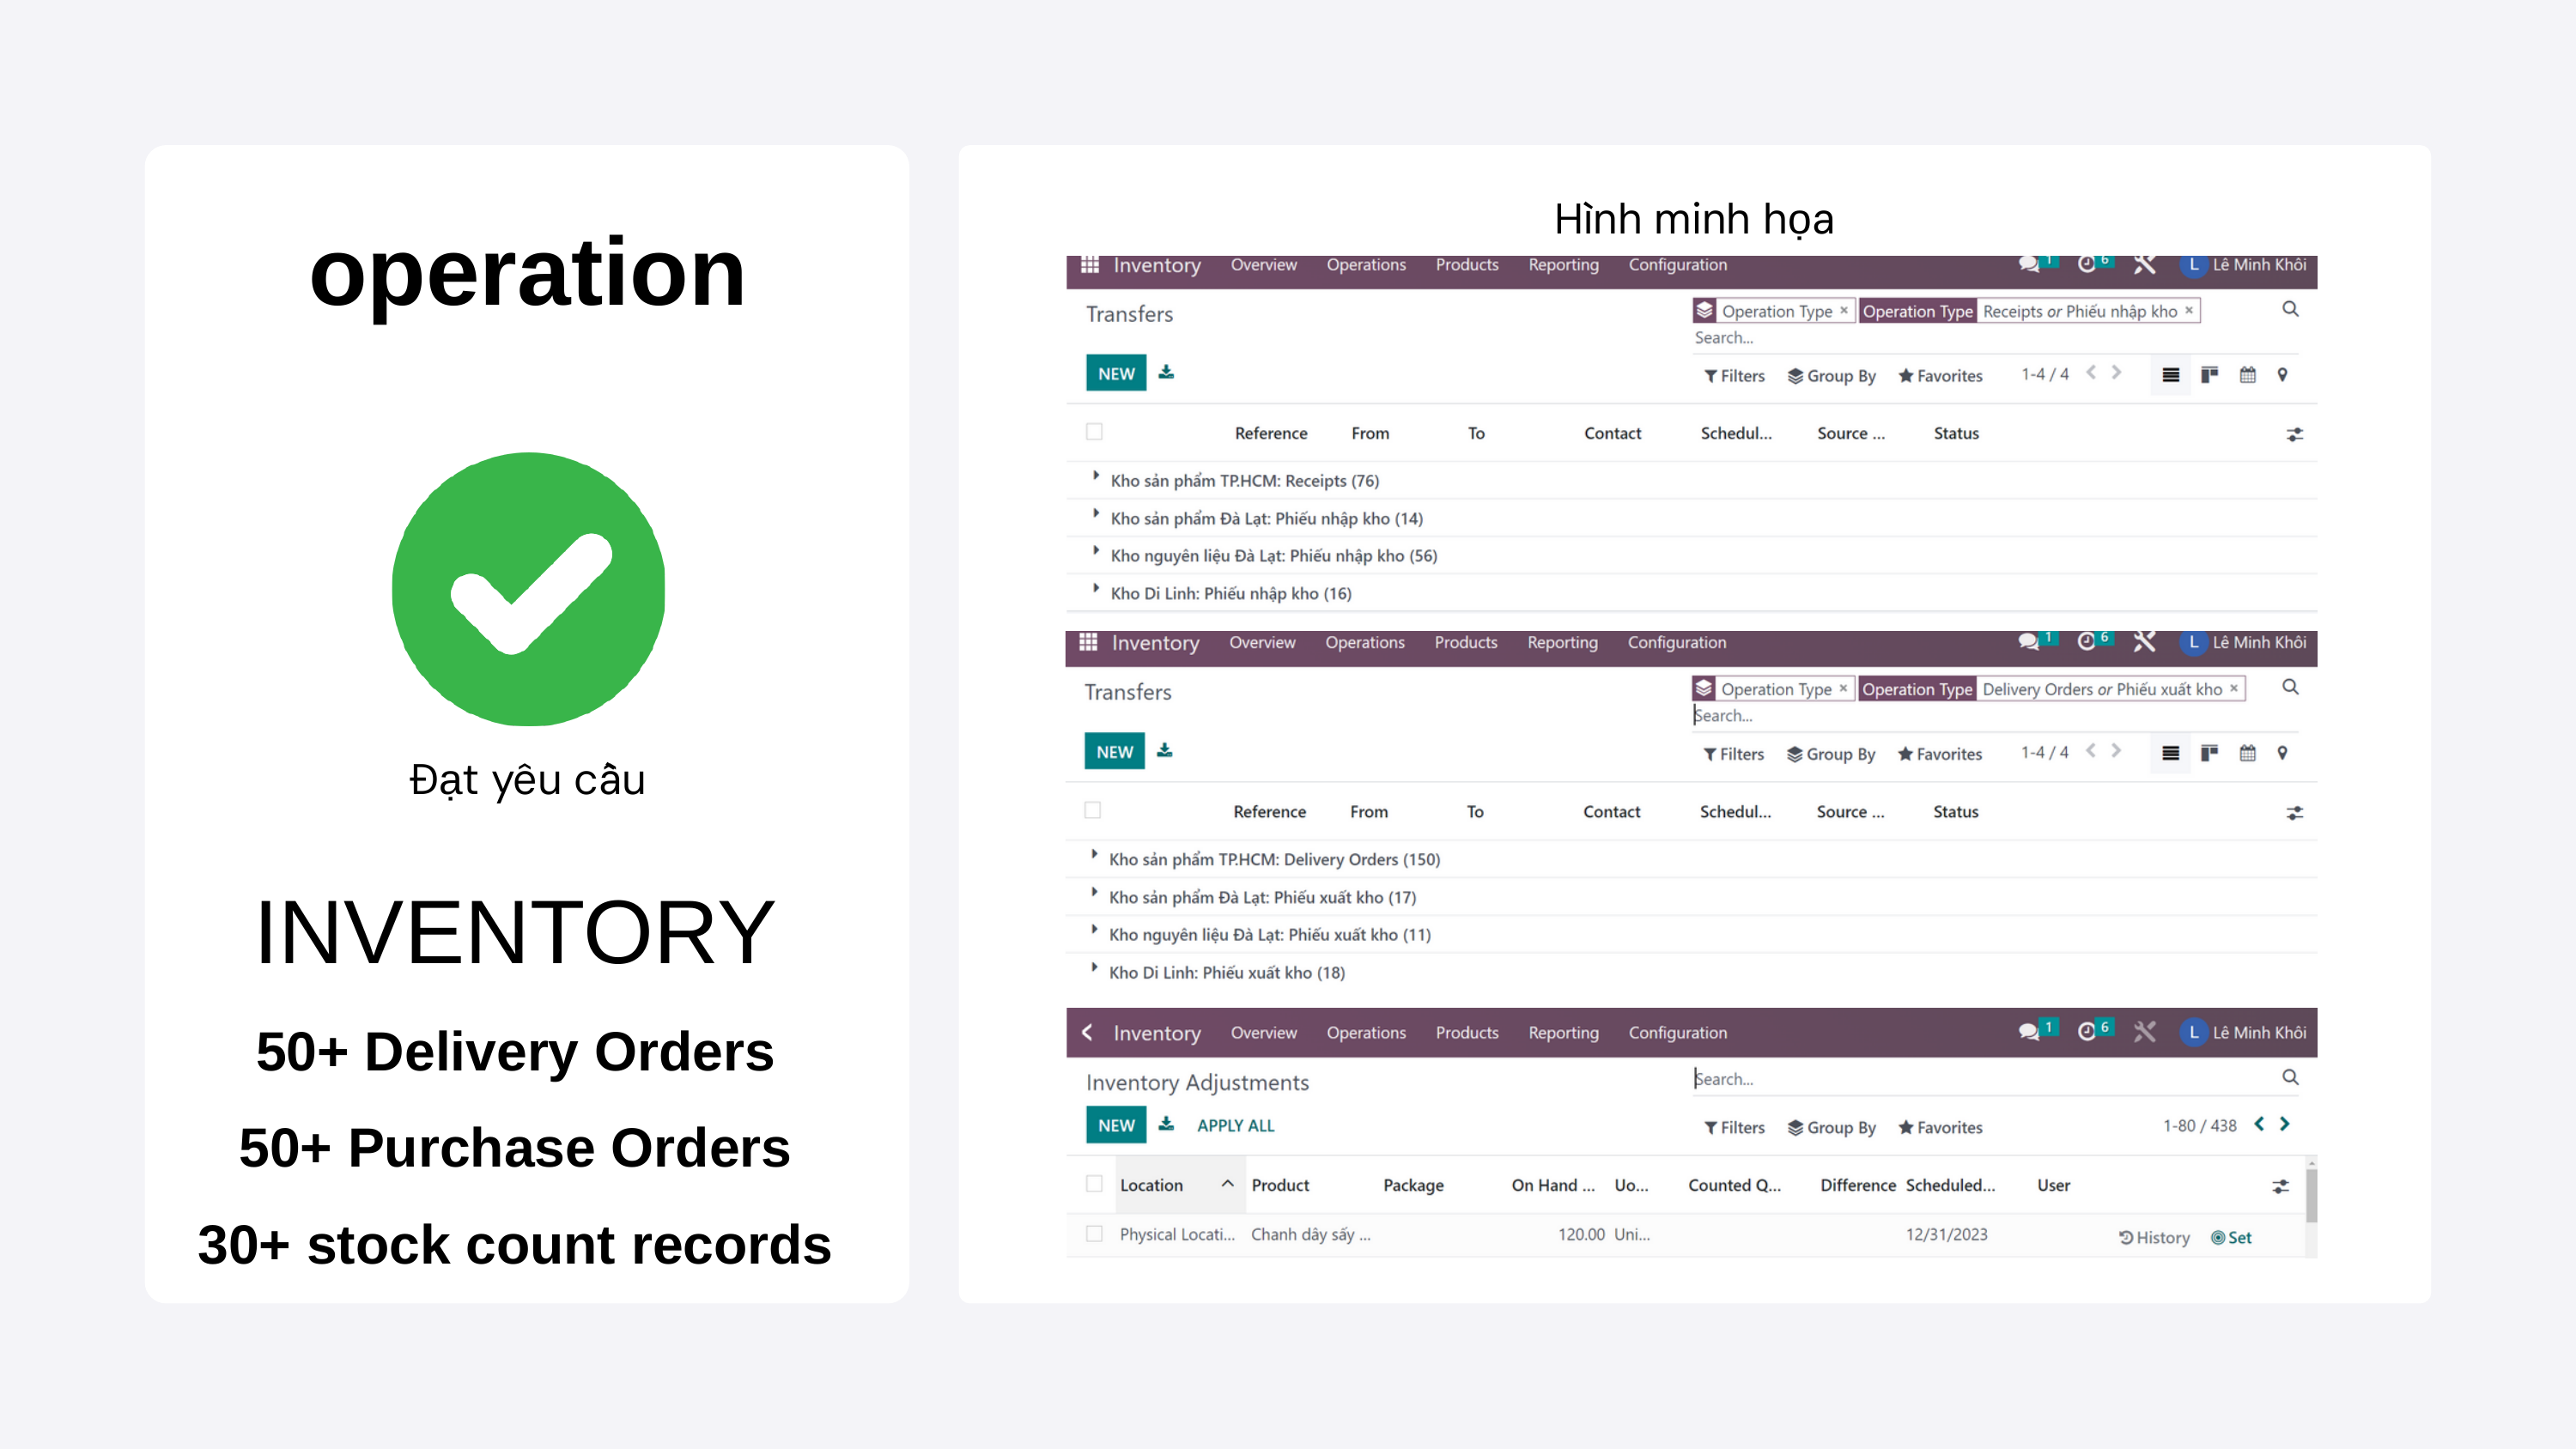

Hình minh họa
operation

Đạt yêu cầu
INVENTORY
50+ Delivery Orders
50+ Purchase Orders
30+ stock count records